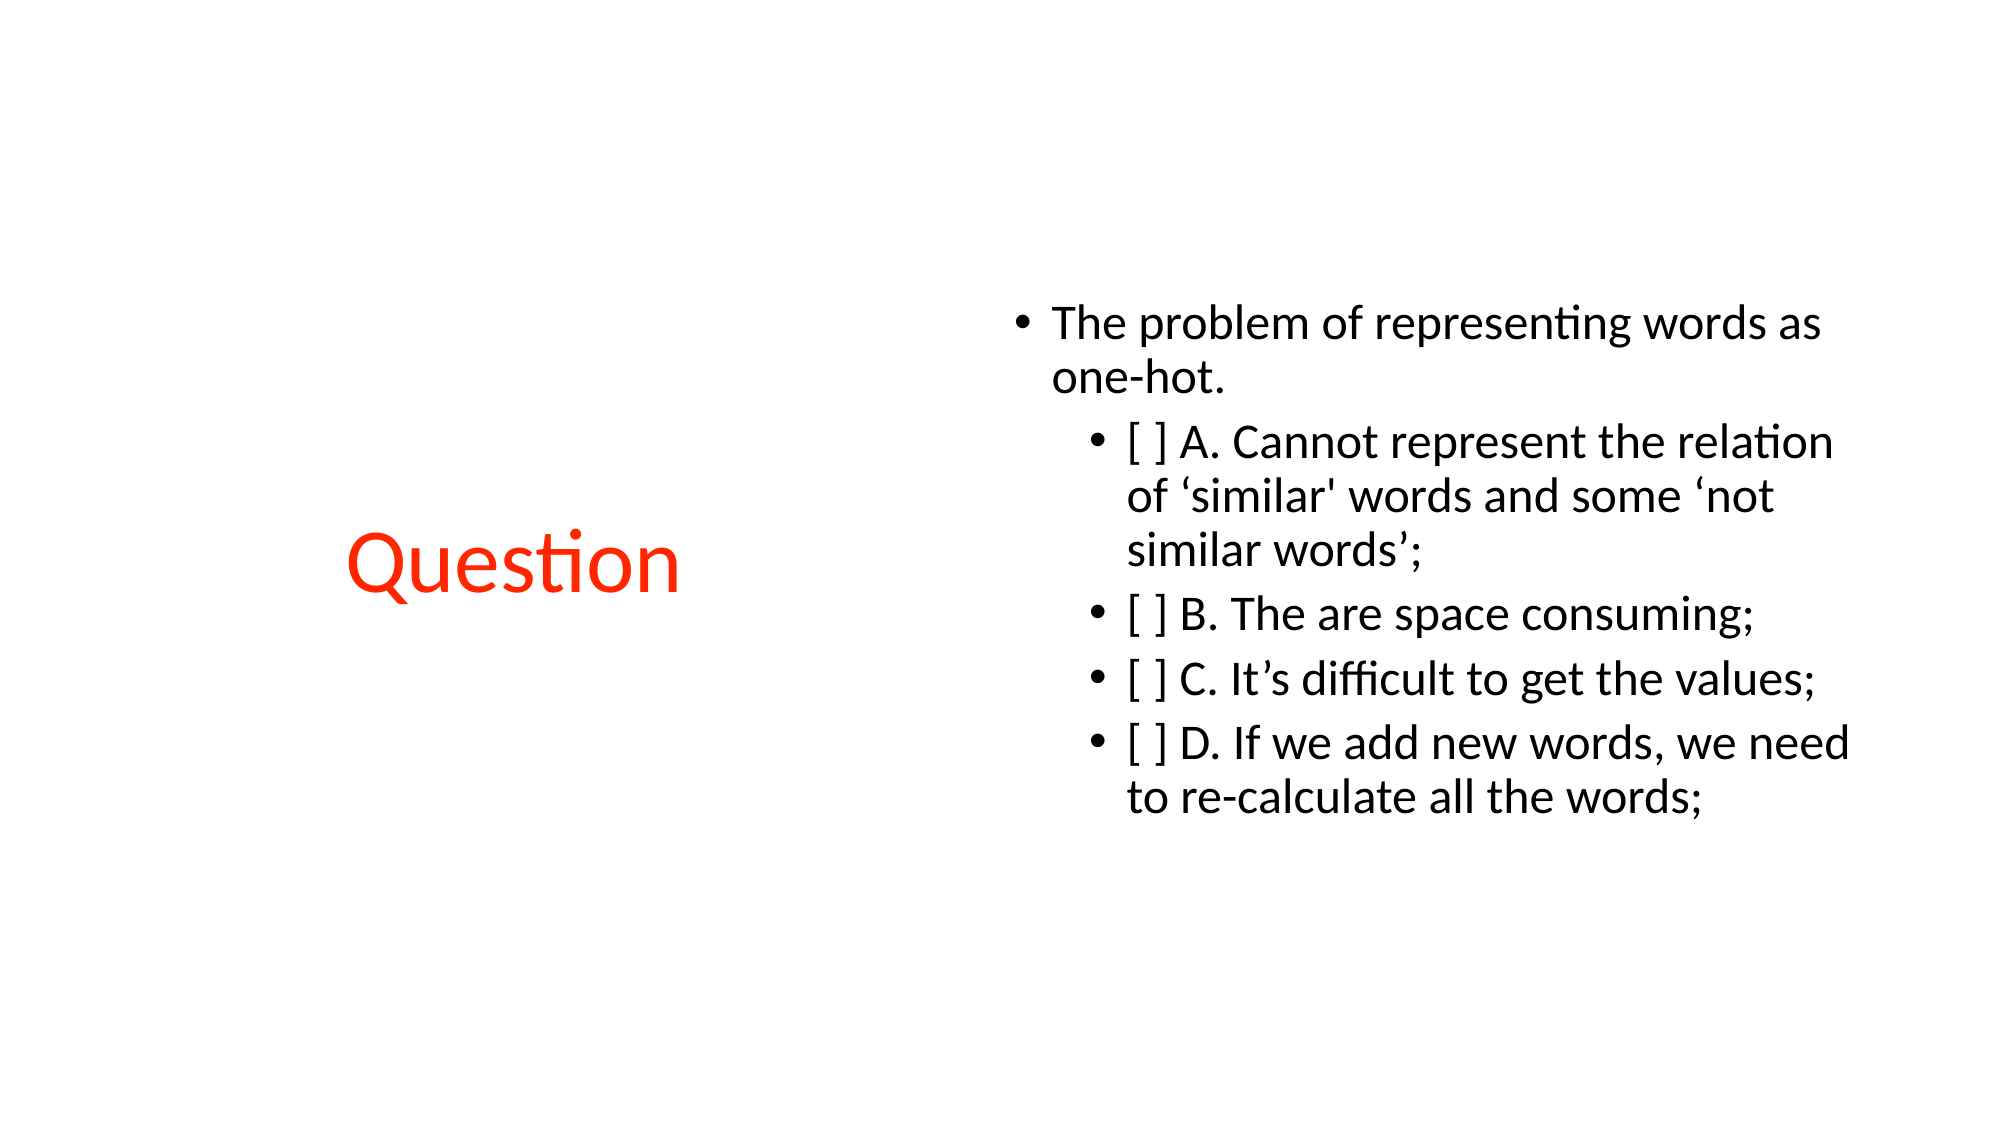

The problem of representing words as one-hot.
[ ] A. Cannot represent the relation of ‘similar' words and some ‘not similar words’;
[ ] B. The are space consuming;
[ ] C. It’s difficult to get the values;
[ ] D. If we add new words, we need to re-calculate all the words;
# Question